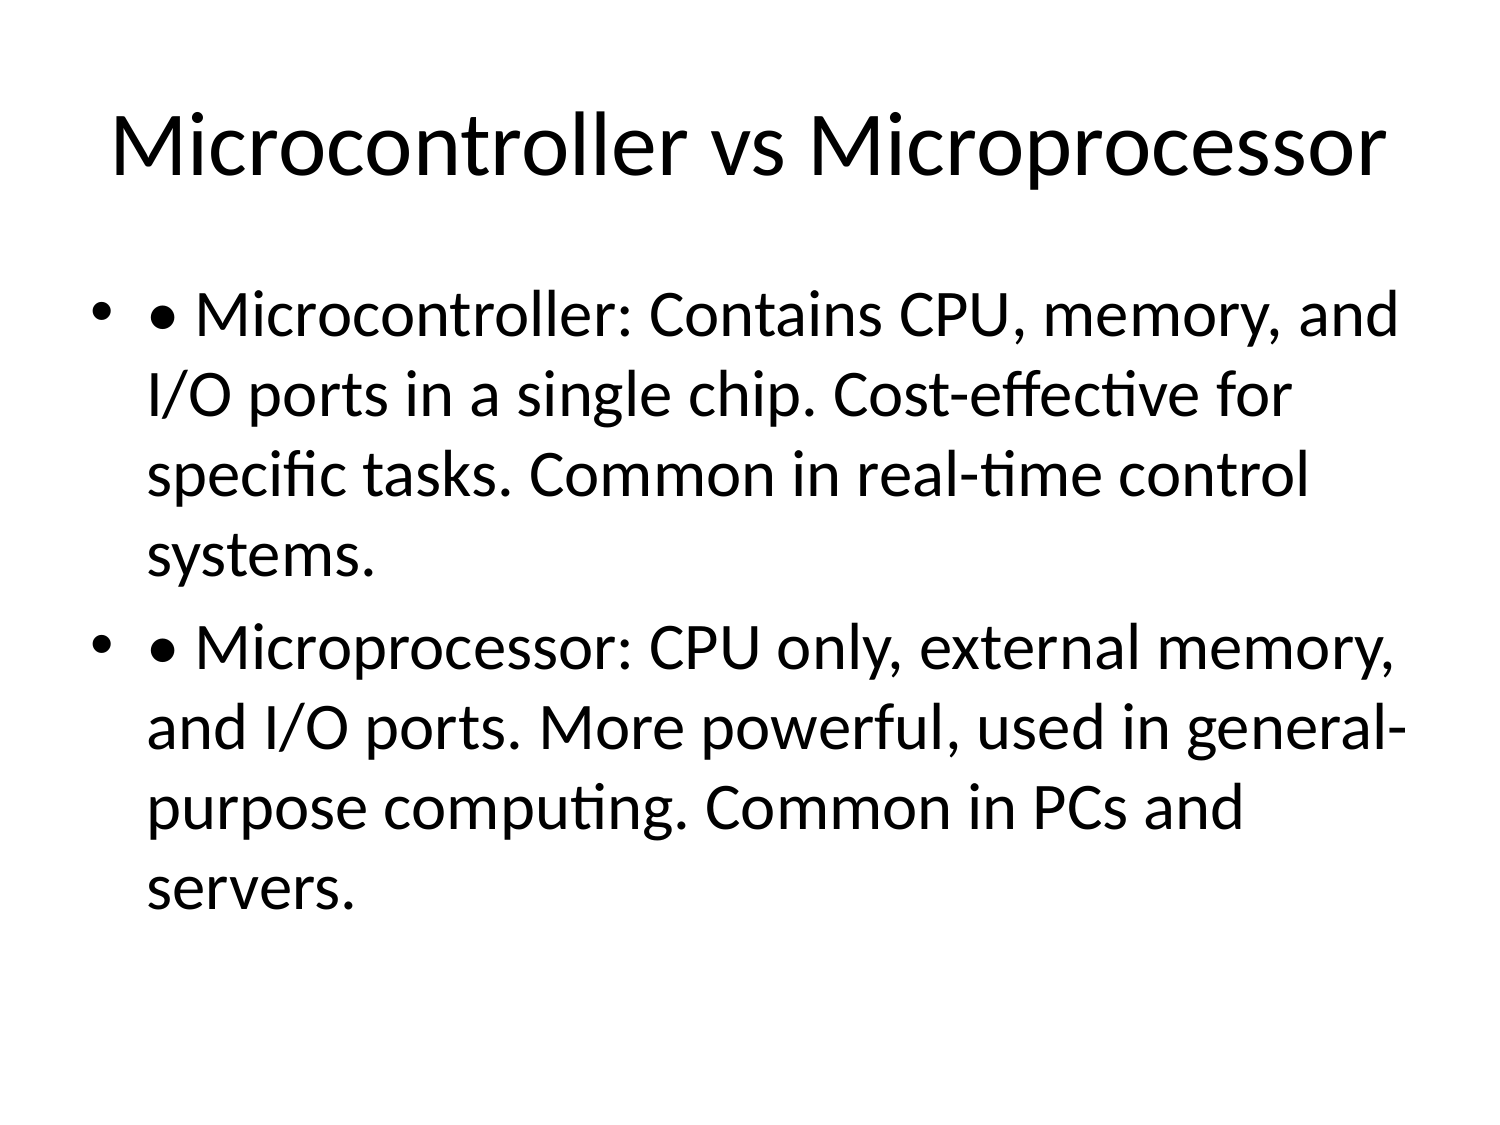

# Microcontroller vs Microprocessor
• Microcontroller: Contains CPU, memory, and I/O ports in a single chip. Cost-effective for specific tasks. Common in real-time control systems.
• Microprocessor: CPU only, external memory, and I/O ports. More powerful, used in general-purpose computing. Common in PCs and servers.